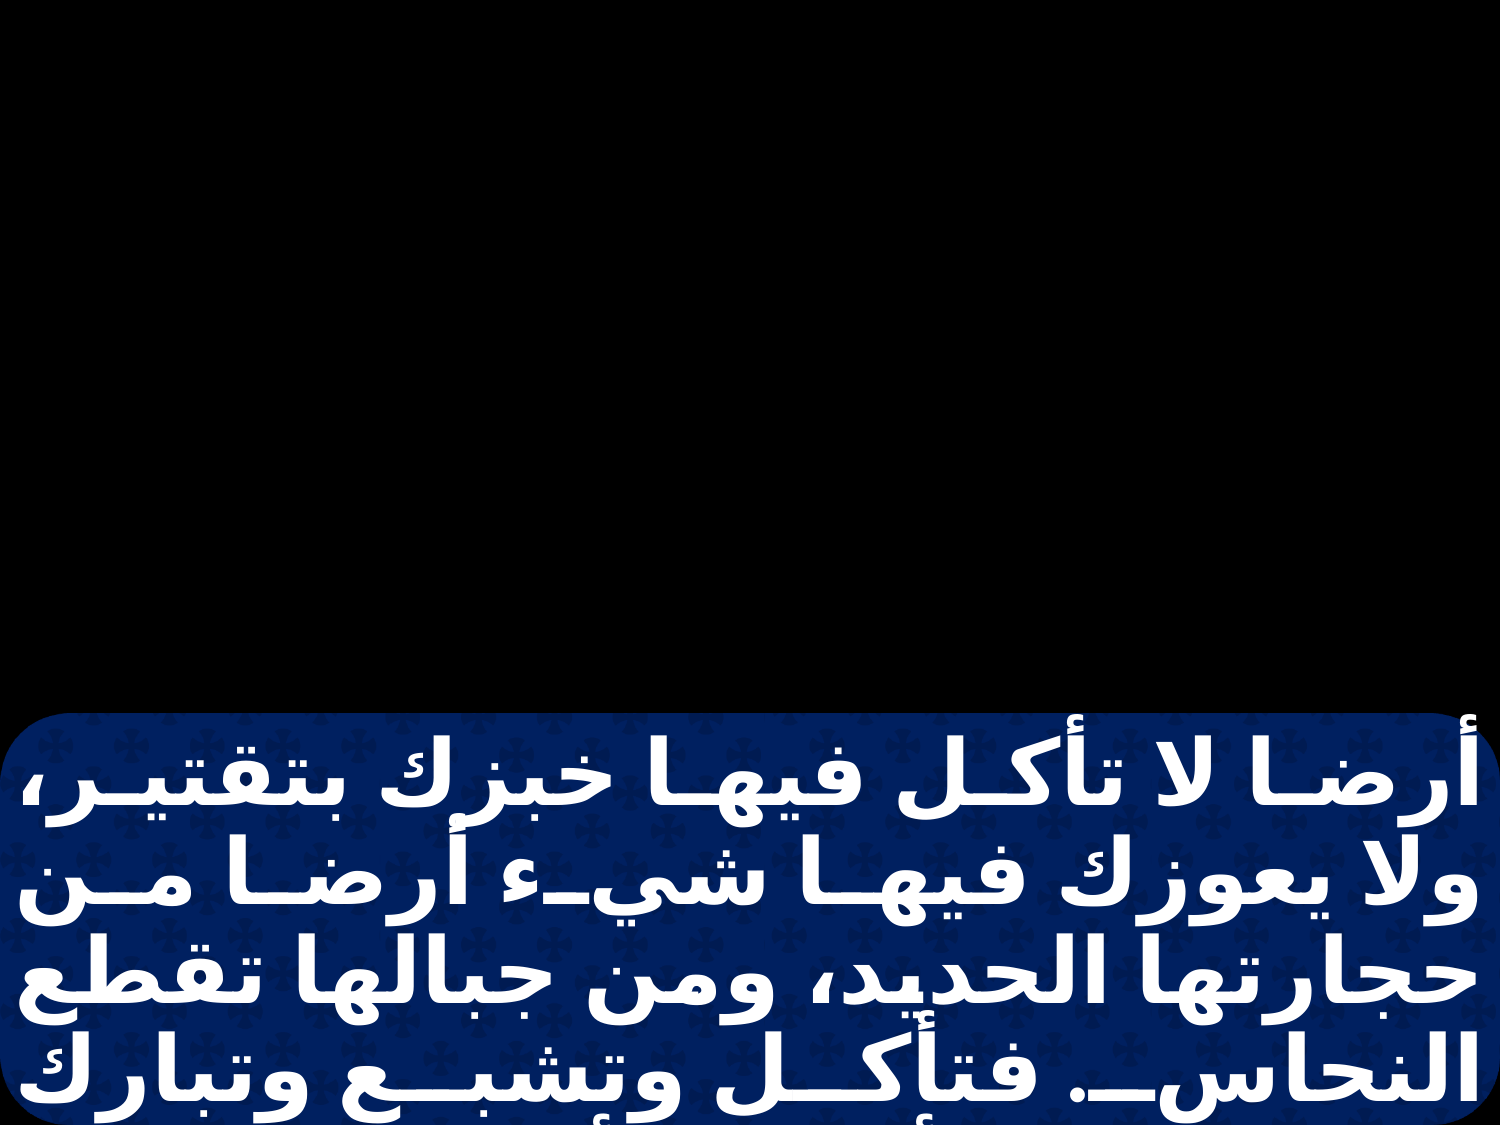

أرضا لا تأكل فيها خبزك بتقتير، ولا يعوزك فيها شيء أرضا من حجارتها الحديد، ومن جبالها تقطع النحاس. فتأكل وتشبع وتبارك الرب إلهك لأجل  الأرض الصالحة التي أعطاكها. احترز من أن